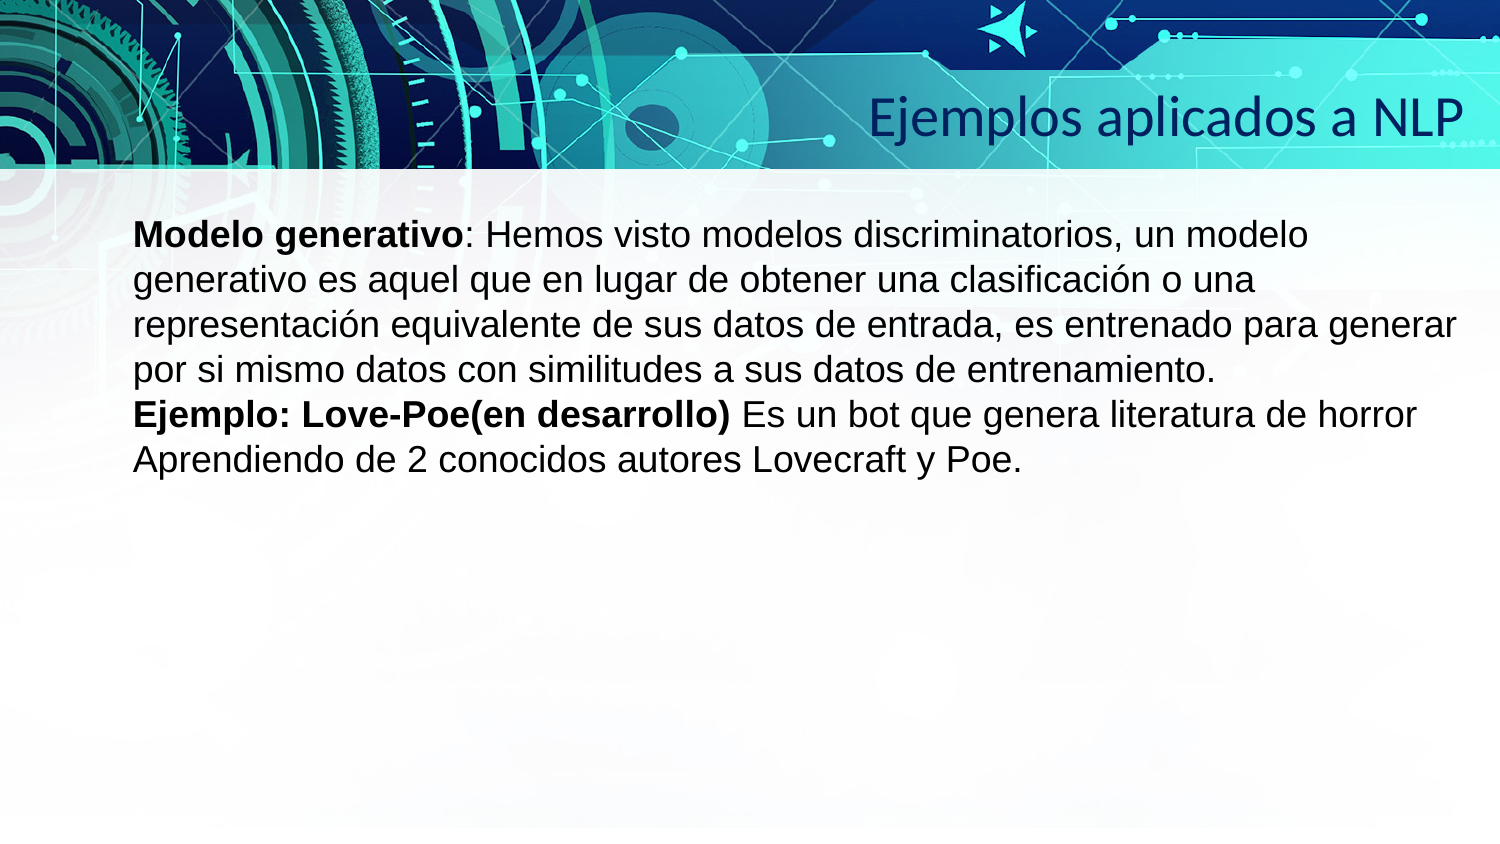

Ejemplos aplicados a NLP
Modelo generativo: Hemos visto modelos discriminatorios, un modelo generativo es aquel que en lugar de obtener una clasificación o una representación equivalente de sus datos de entrada, es entrenado para generar por si mismo datos con similitudes a sus datos de entrenamiento.
Ejemplo: Love-Poe(en desarrollo) Es un bot que genera literatura de horror
Aprendiendo de 2 conocidos autores Lovecraft y Poe.